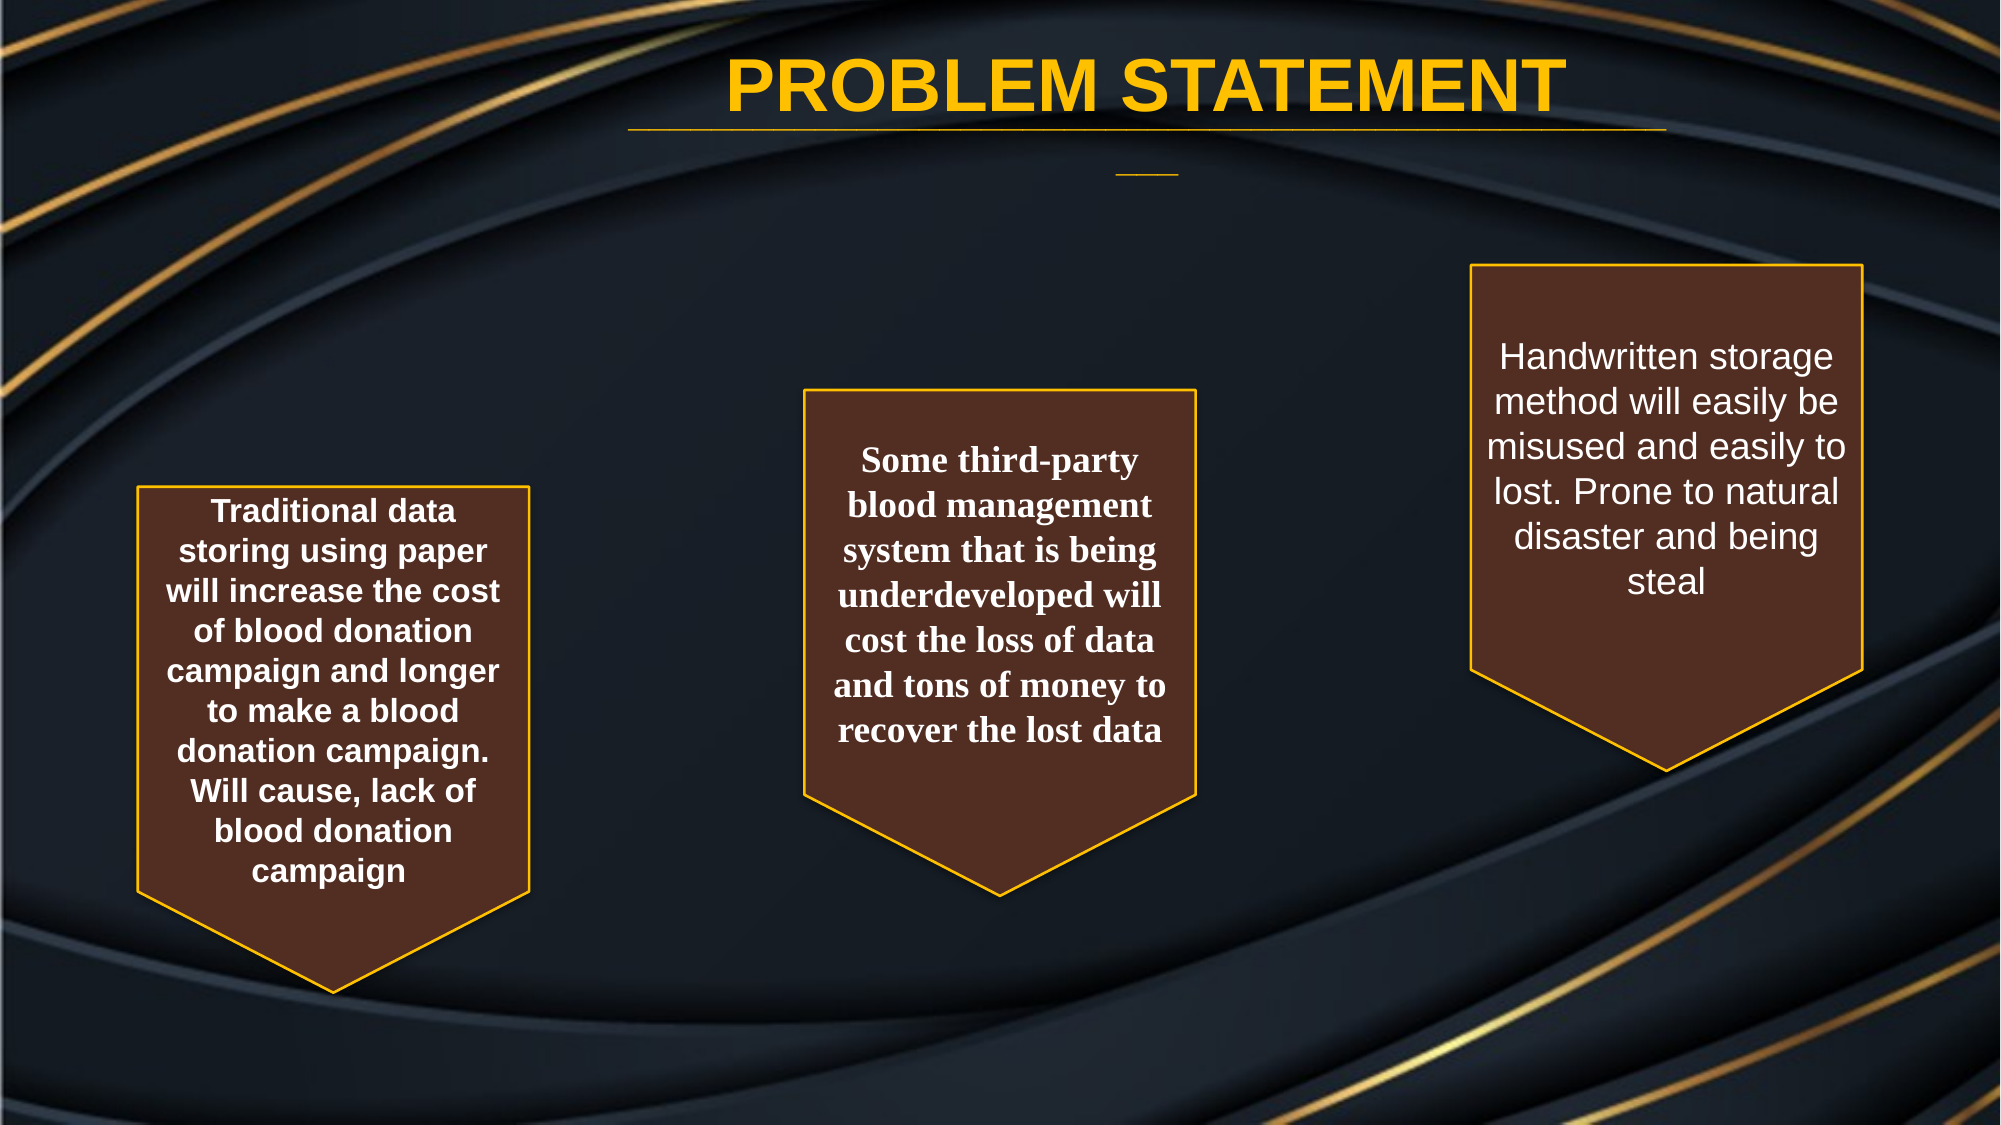

PROBLEM STATEMENT
_____________________________________________________
Handwritten storage method will easily be misused and easily to lost. Prone to natural disaster and being steal
Some third-party blood management system that is being underdeveloped will cost the loss of data and tons of money to recover the lost data
Traditional data storing using paper will increase the cost of blood donation campaign and longer to make a blood donation campaign. Will cause, lack of blood donation campaign